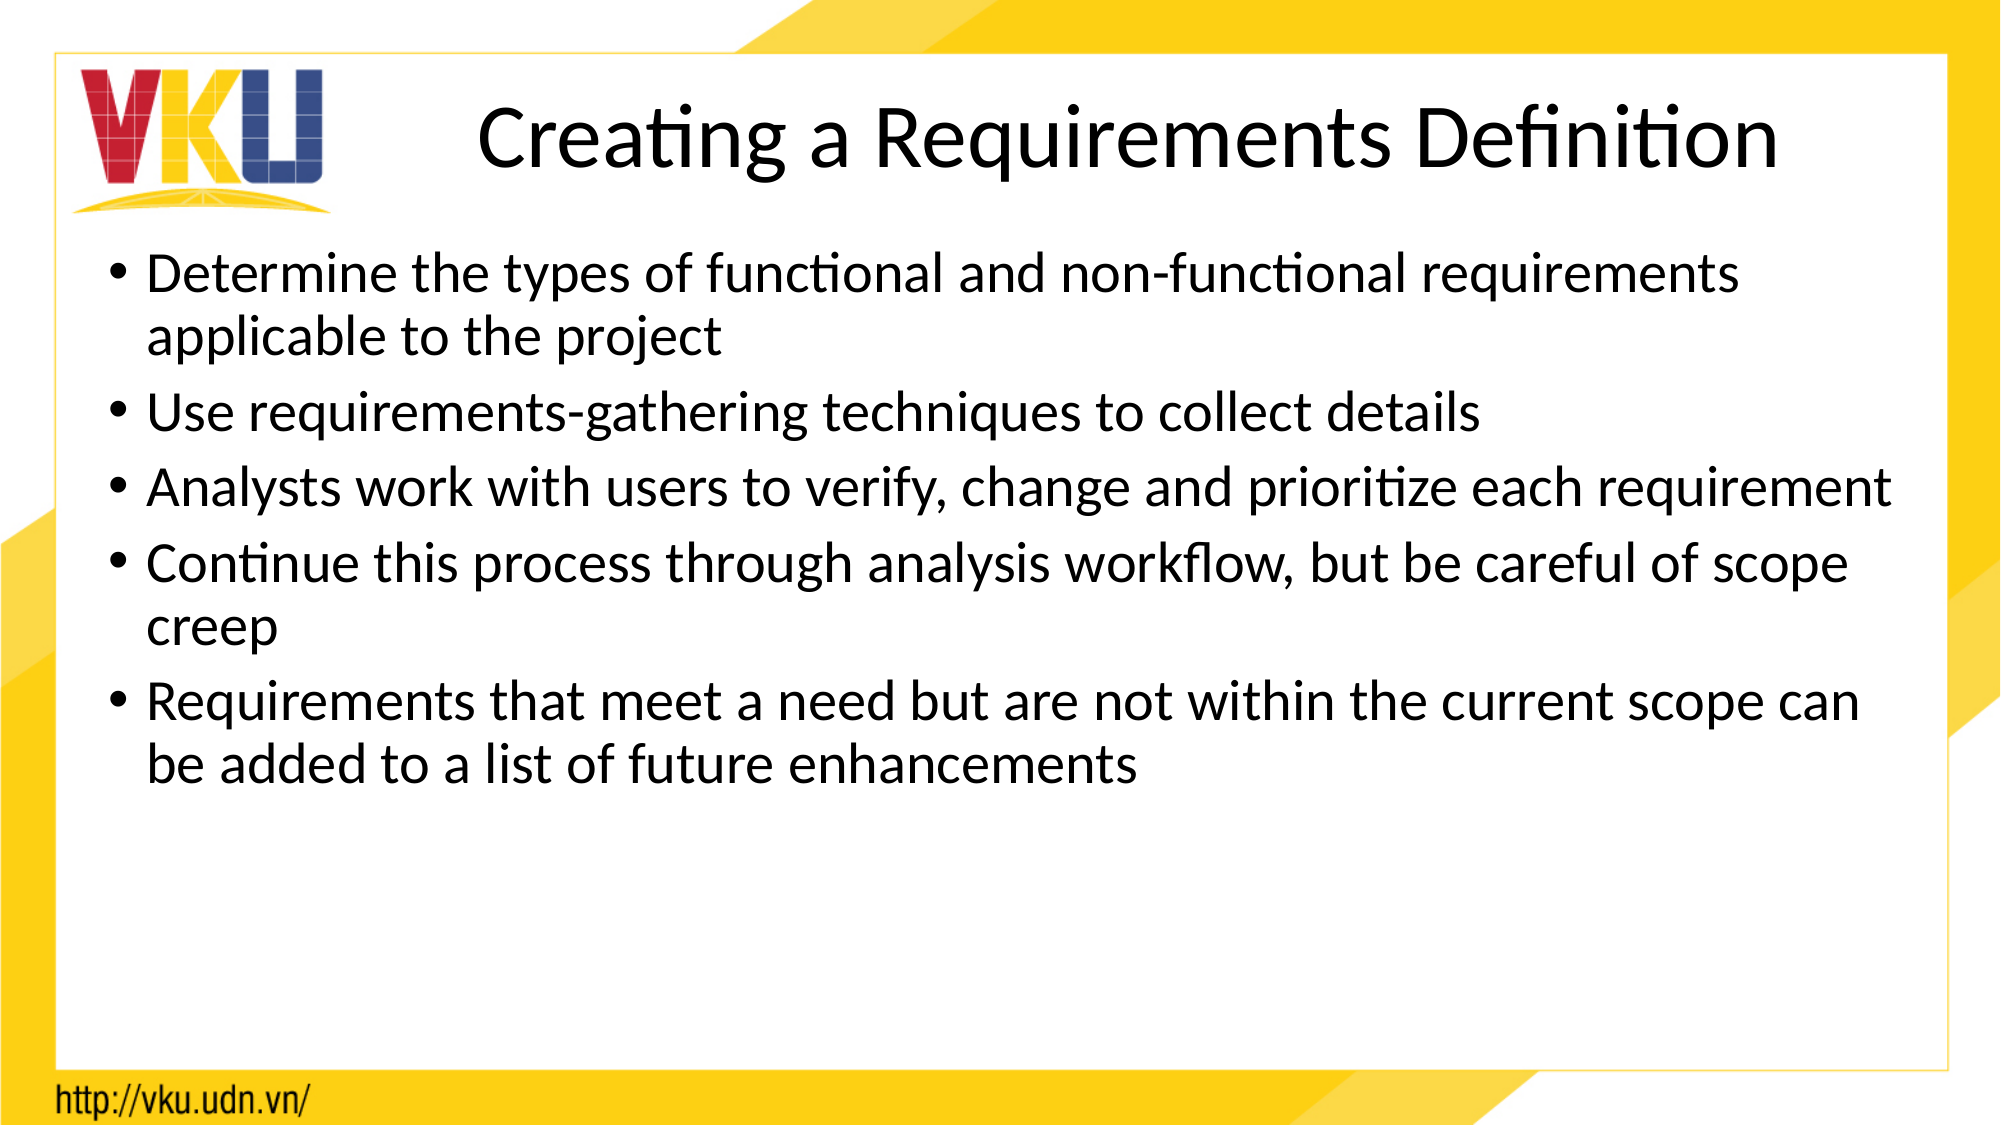

# Creating a Requirements Definition
Determine the types of functional and non-functional requirements applicable to the project
Use requirements-gathering techniques to collect details
Analysts work with users to verify, change and prioritize each requirement
Continue this process through analysis workflow, but be careful of scope creep
Requirements that meet a need but are not within the current scope can be added to a list of future enhancements